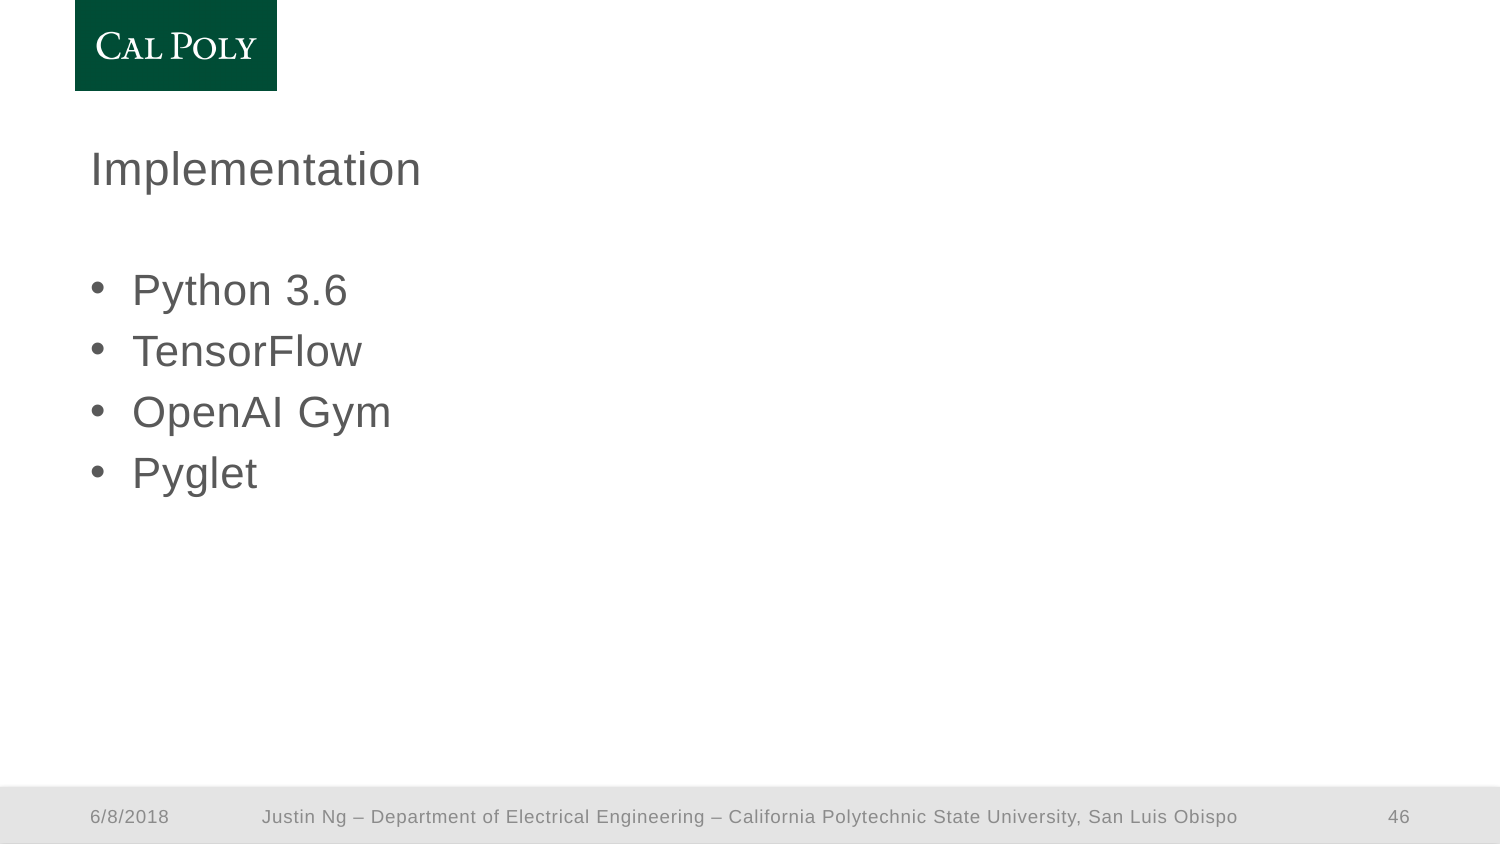

# Implementation
Python 3.6
TensorFlow
OpenAI Gym
Pyglet

Justin Ng – Department of Electrical Engineering – California Polytechnic State University, San Luis Obispo
6/8/2018
46